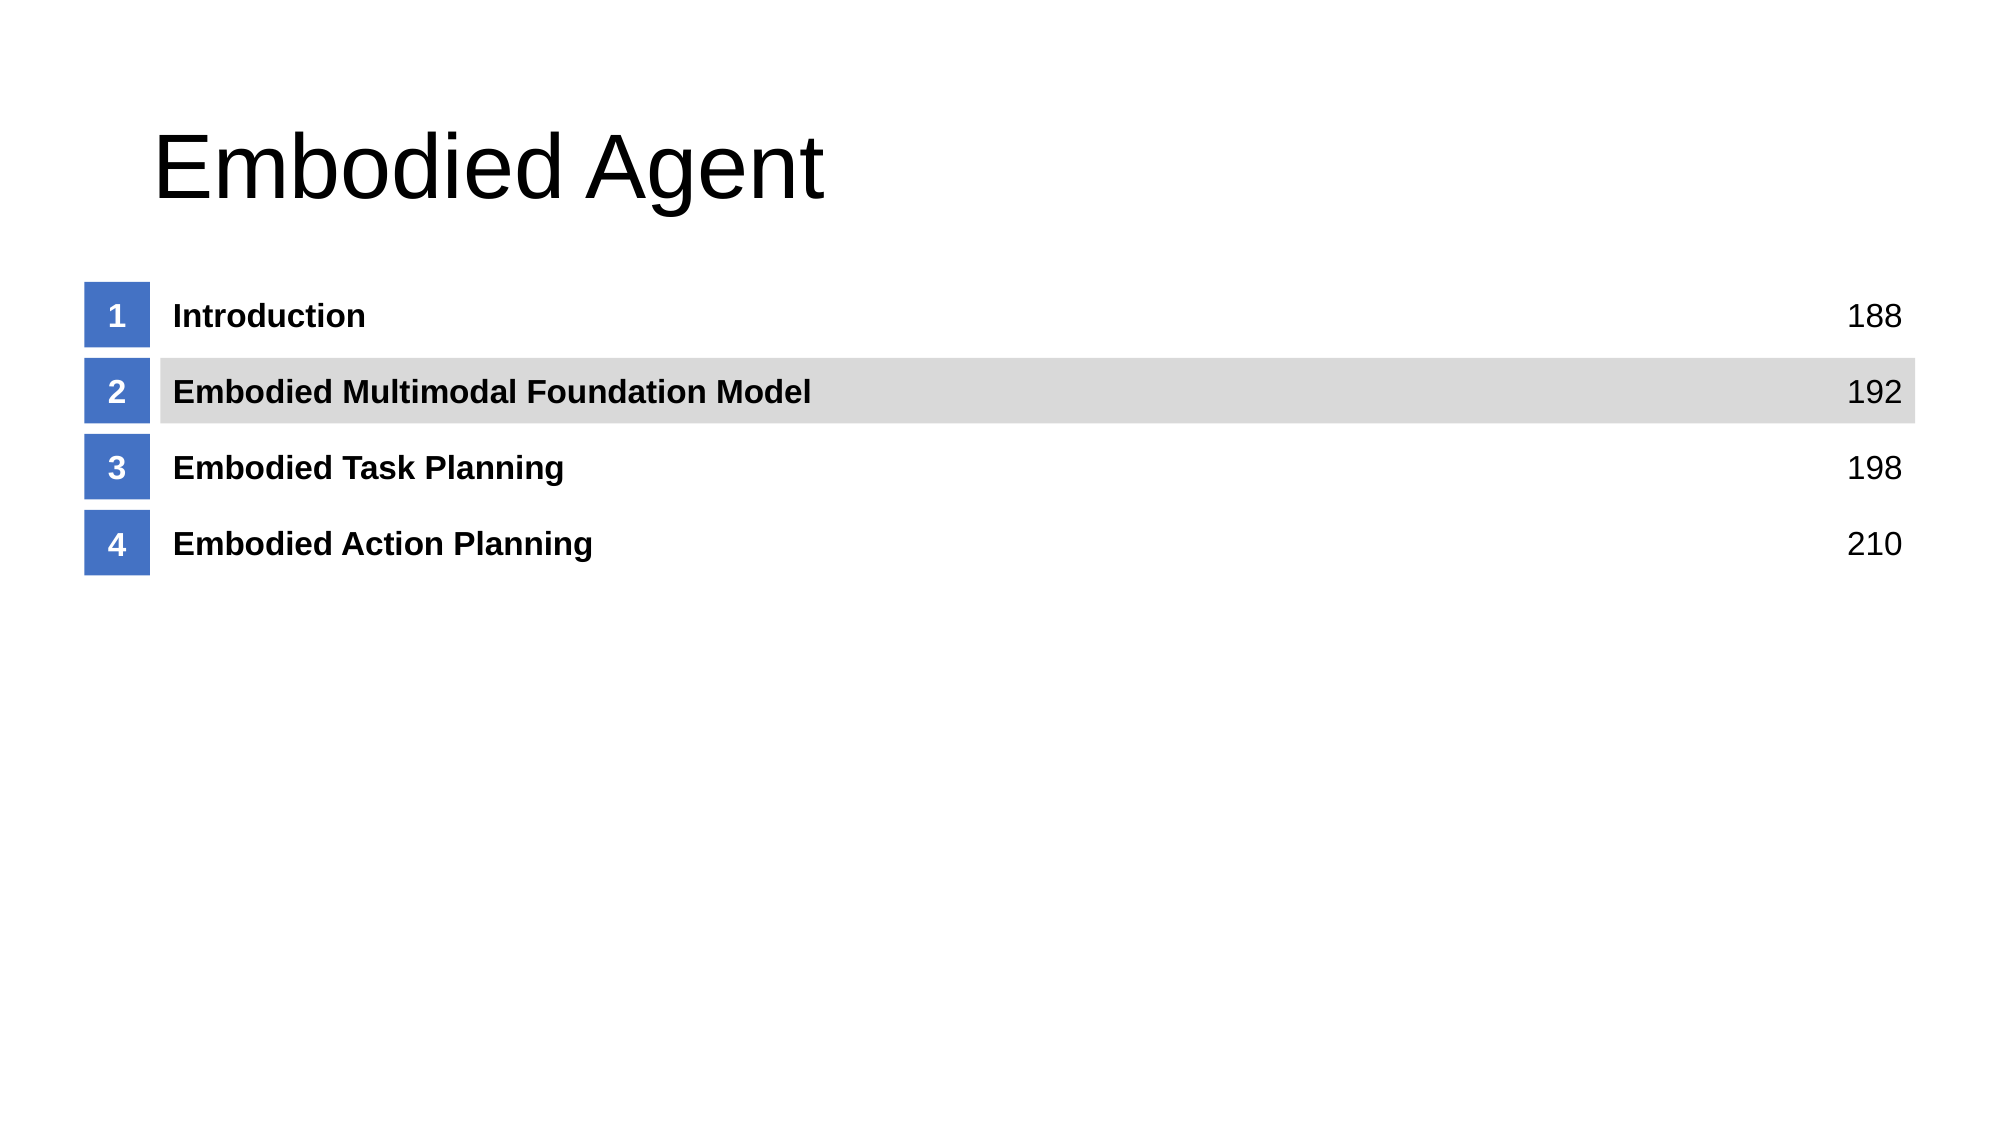

# Embodied Agent
1
Introduction
188
2

Embodied Multimodal Foundation Model
192
3
Embodied Task Planning
198
4
Embodied Action Planning
210